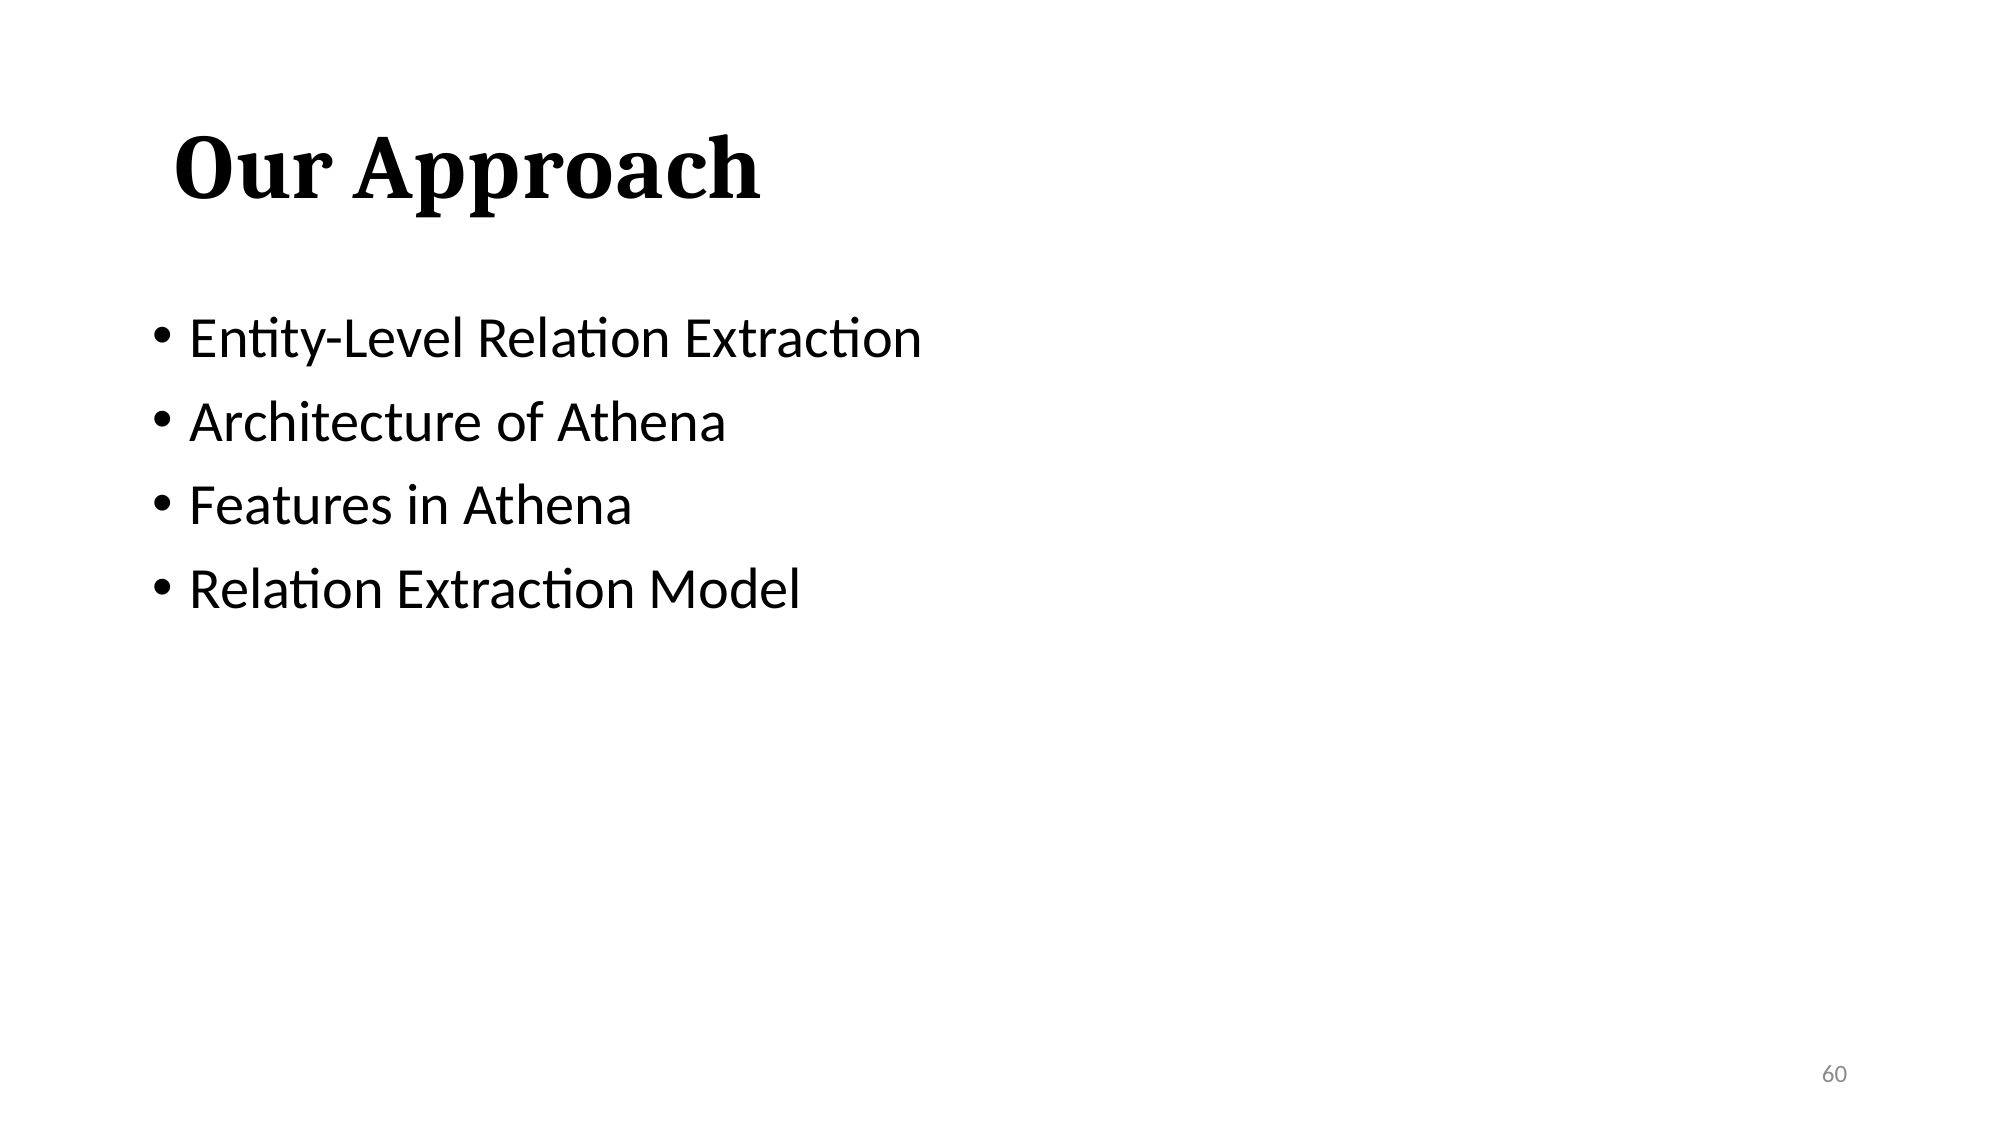

# Our Approach
Entity-Level Relation Extraction
Architecture of Athena
Features in Athena
Relation Extraction Model

60